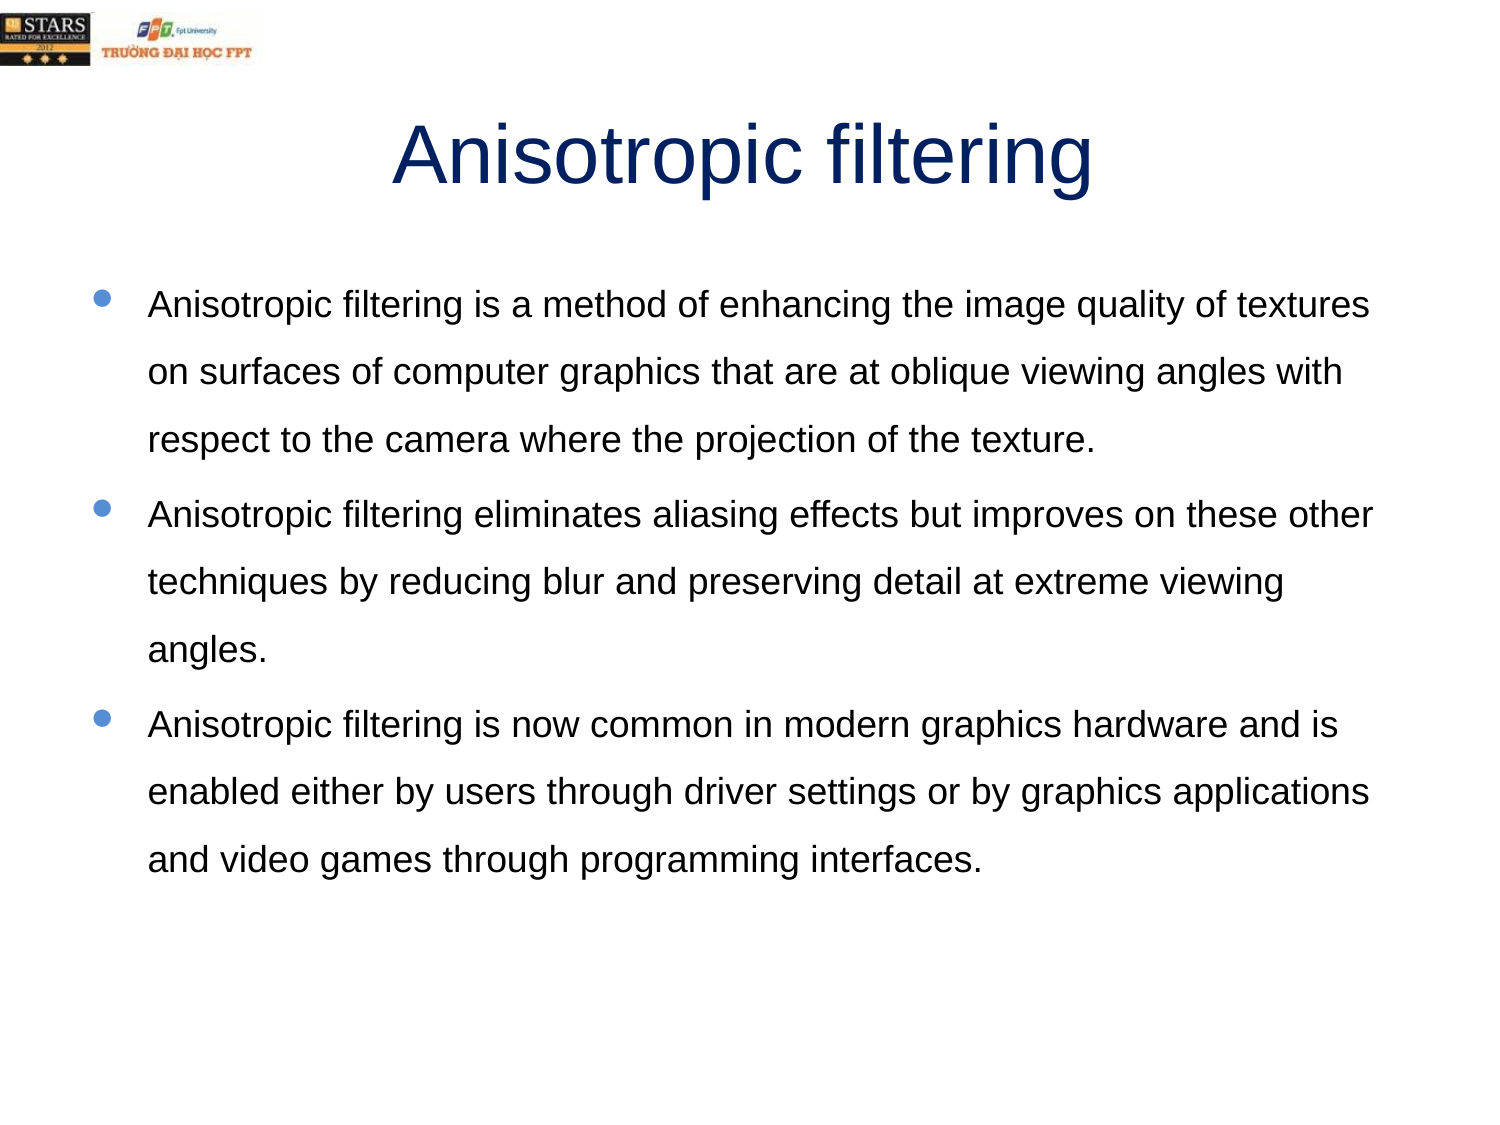

# Anisotropic filtering
Anisotropic filtering is a method of enhancing the image quality of textures on surfaces of computer graphics that are at oblique viewing angles with respect to the camera where the projection of the texture.
Anisotropic filtering eliminates aliasing effects but improves on these other techniques by reducing blur and preserving detail at extreme viewing angles.
Anisotropic filtering is now common in modern graphics hardware and is enabled either by users through driver settings or by graphics applications and video games through programming interfaces.